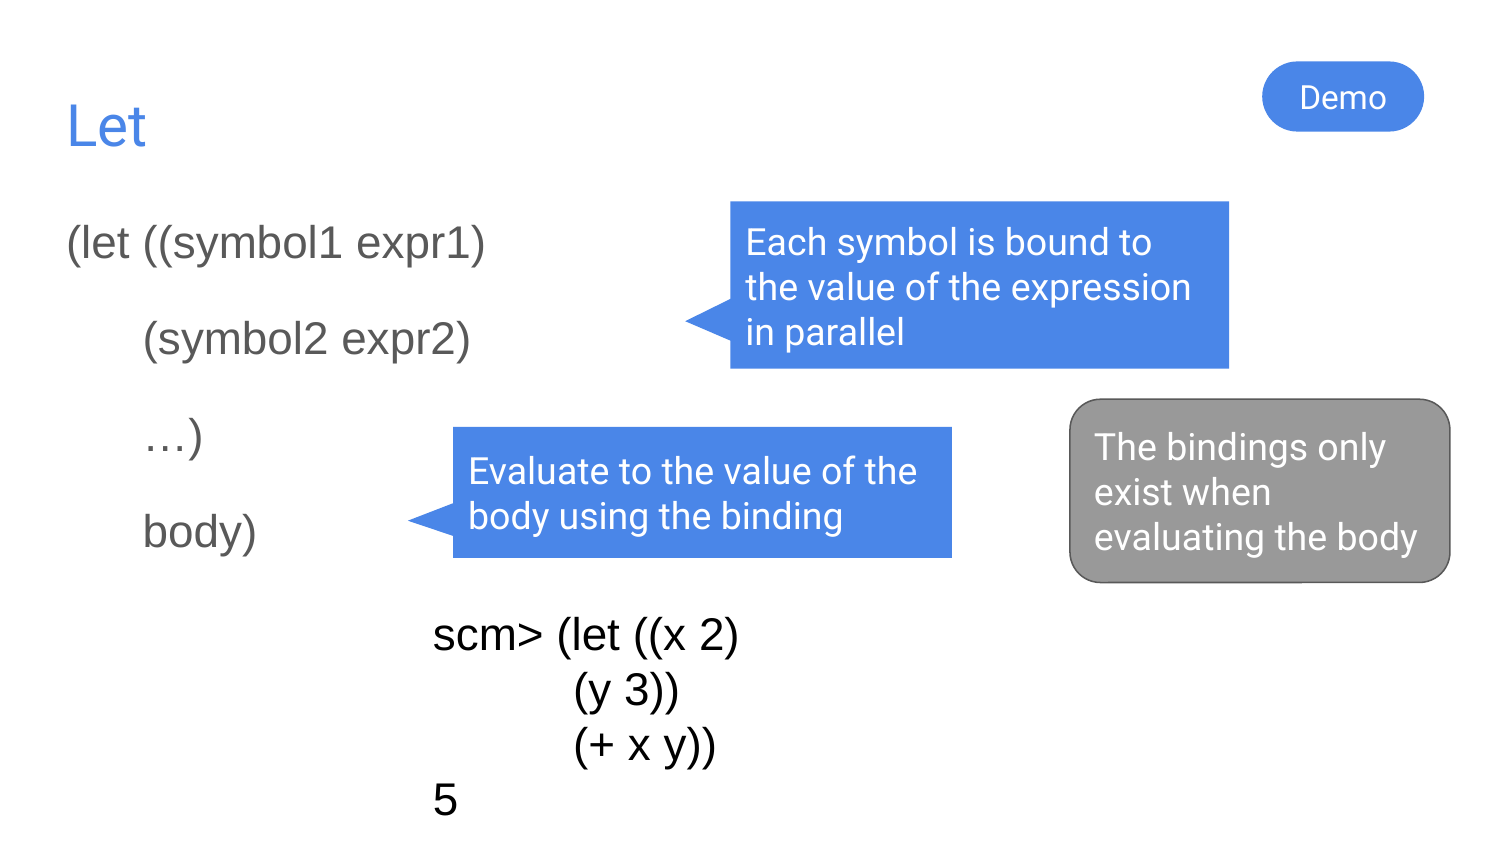

Demo
# Let
(let ((symbol1 expr1)
      (symbol2 expr2)
      …)
      body)
Each symbol is bound to the value of the expression in parallel
The bindings only exist when evaluating the body
Evaluate to the value of the body using the binding

scm> (let ((x 2)
           (y 3))
           (+ x y))
5